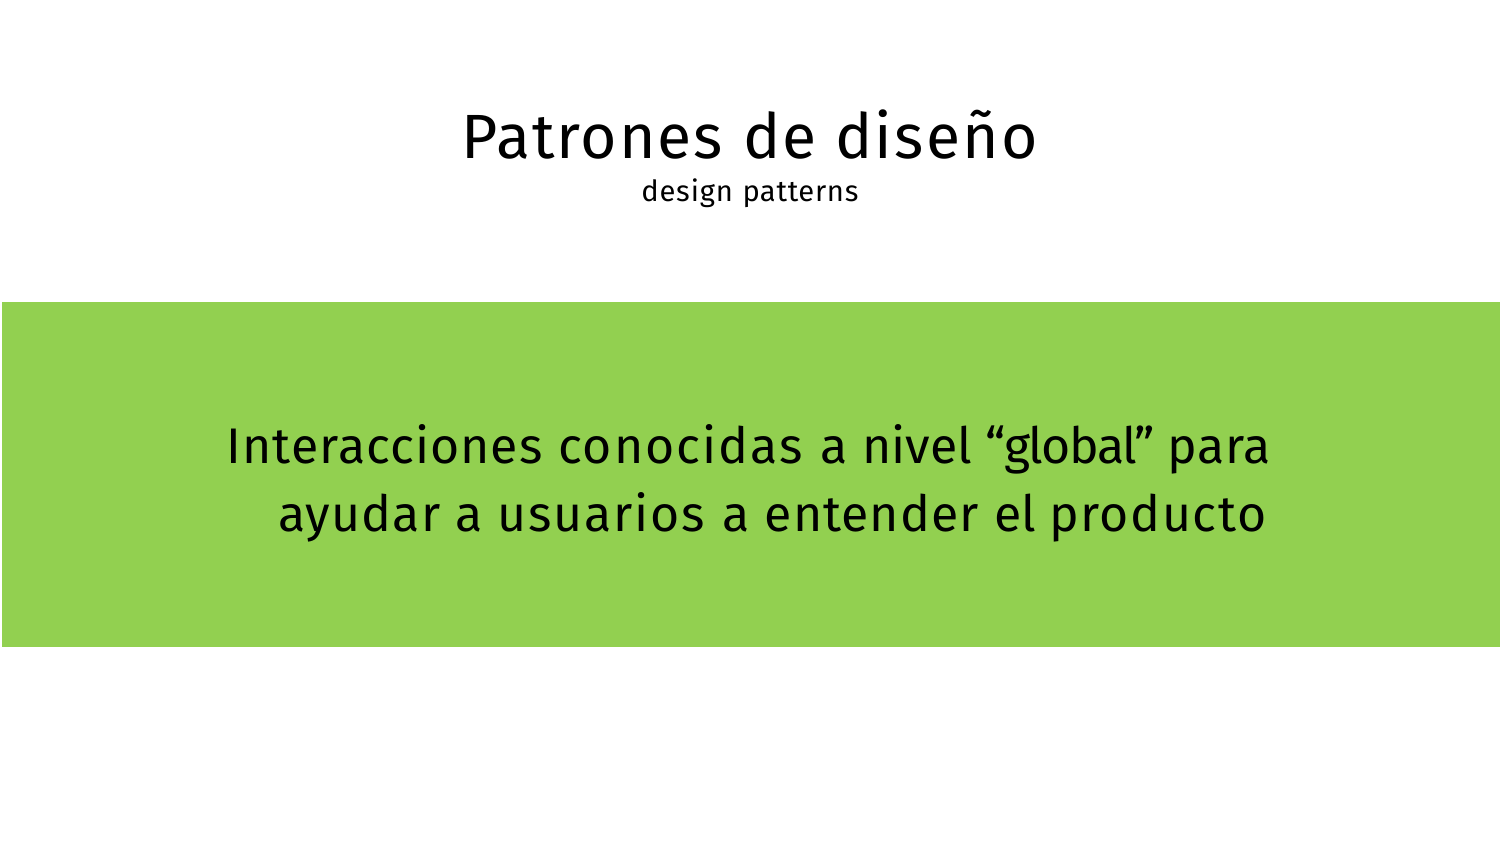

# Patrones de diseño
design patterns
Interacciones conocidas a nivel “global” para  ayudar a usuarios a entender el producto